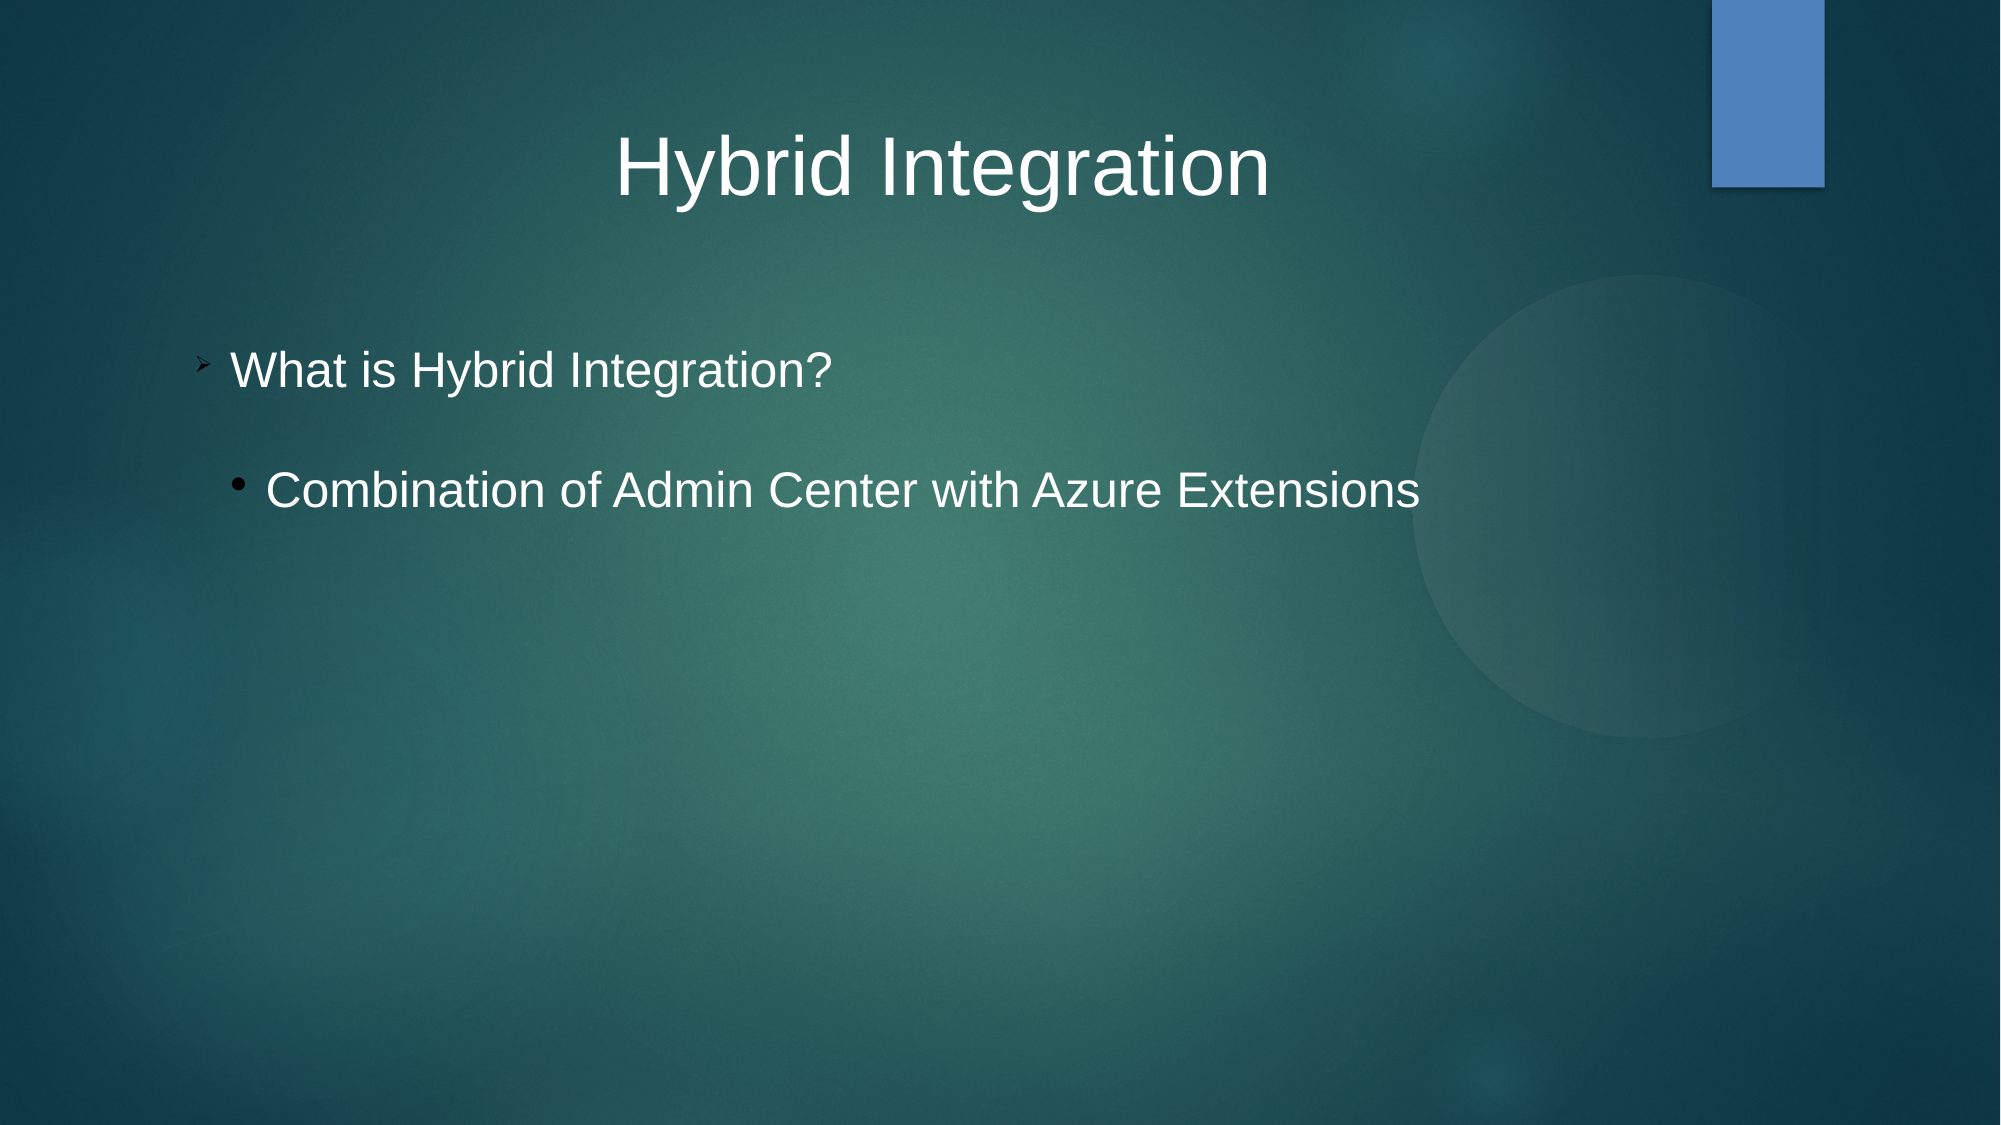

Hybrid Integration

What is Hybrid Integration?

Combination of Admin Center with Azure Extensions